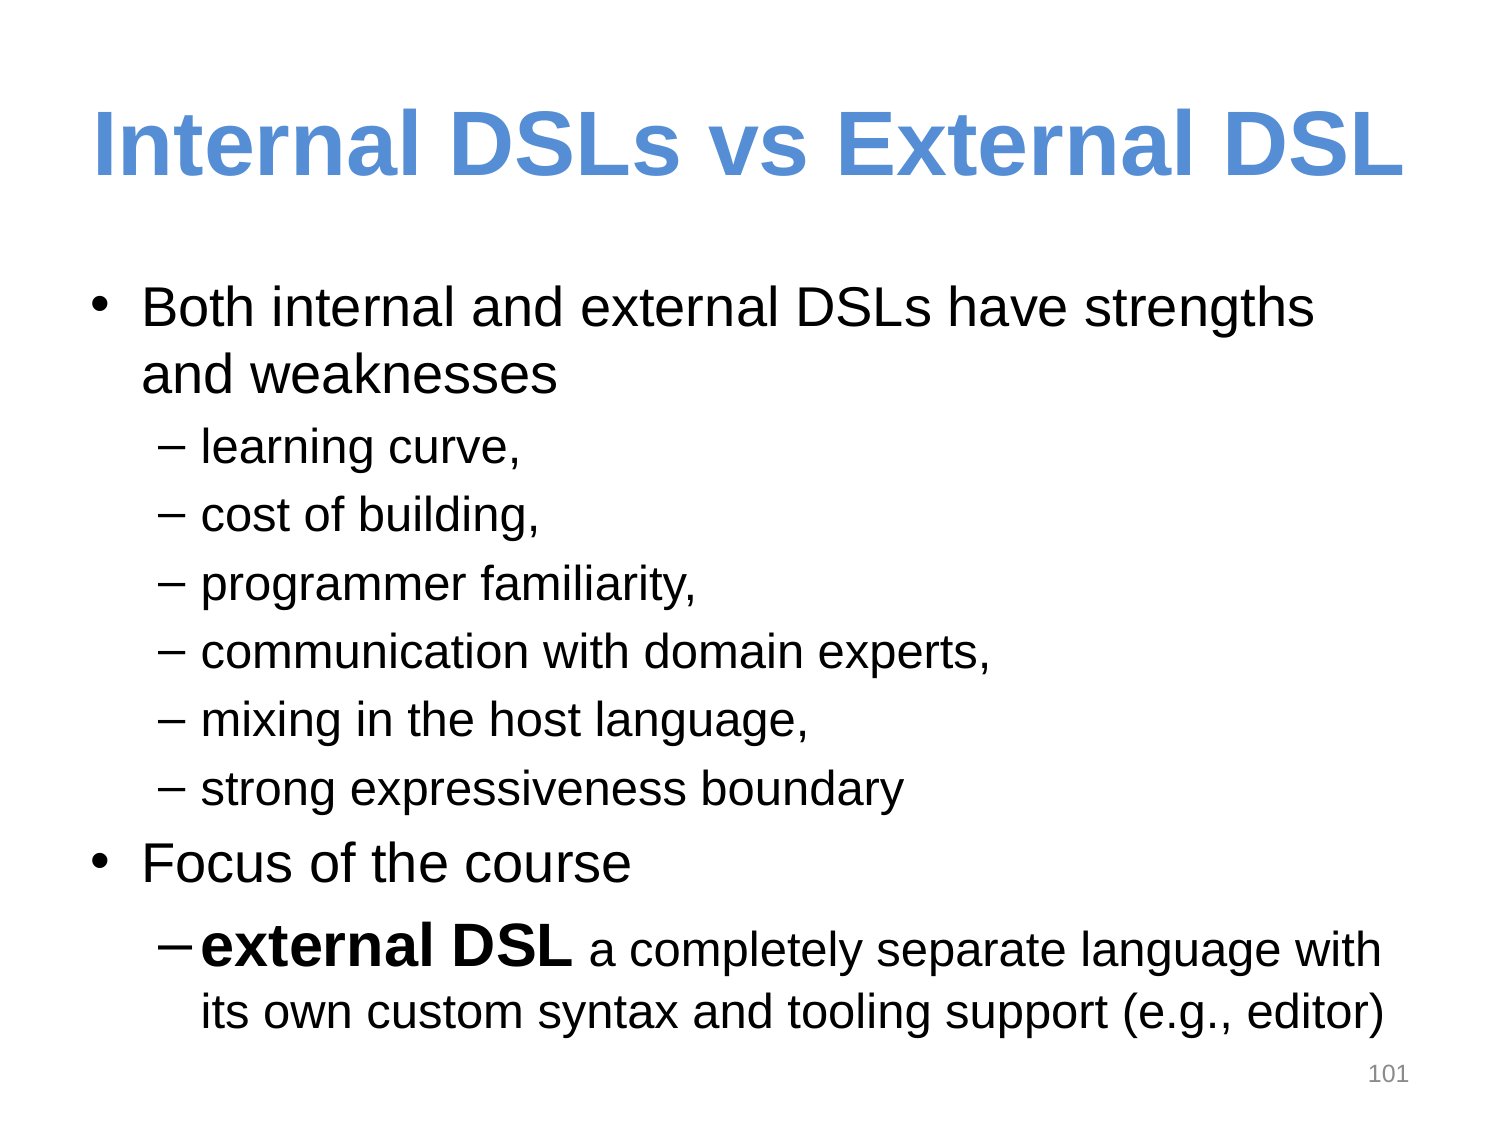

# Internal DSLs vs External DSL
Both internal and external DSLs have strengths and weaknesses
learning curve,
cost of building,
programmer familiarity,
communication with domain experts,
mixing in the host language,
strong expressiveness boundary
Focus of the course
external DSL a completely separate language with its own custom syntax and tooling support (e.g., editor)

101